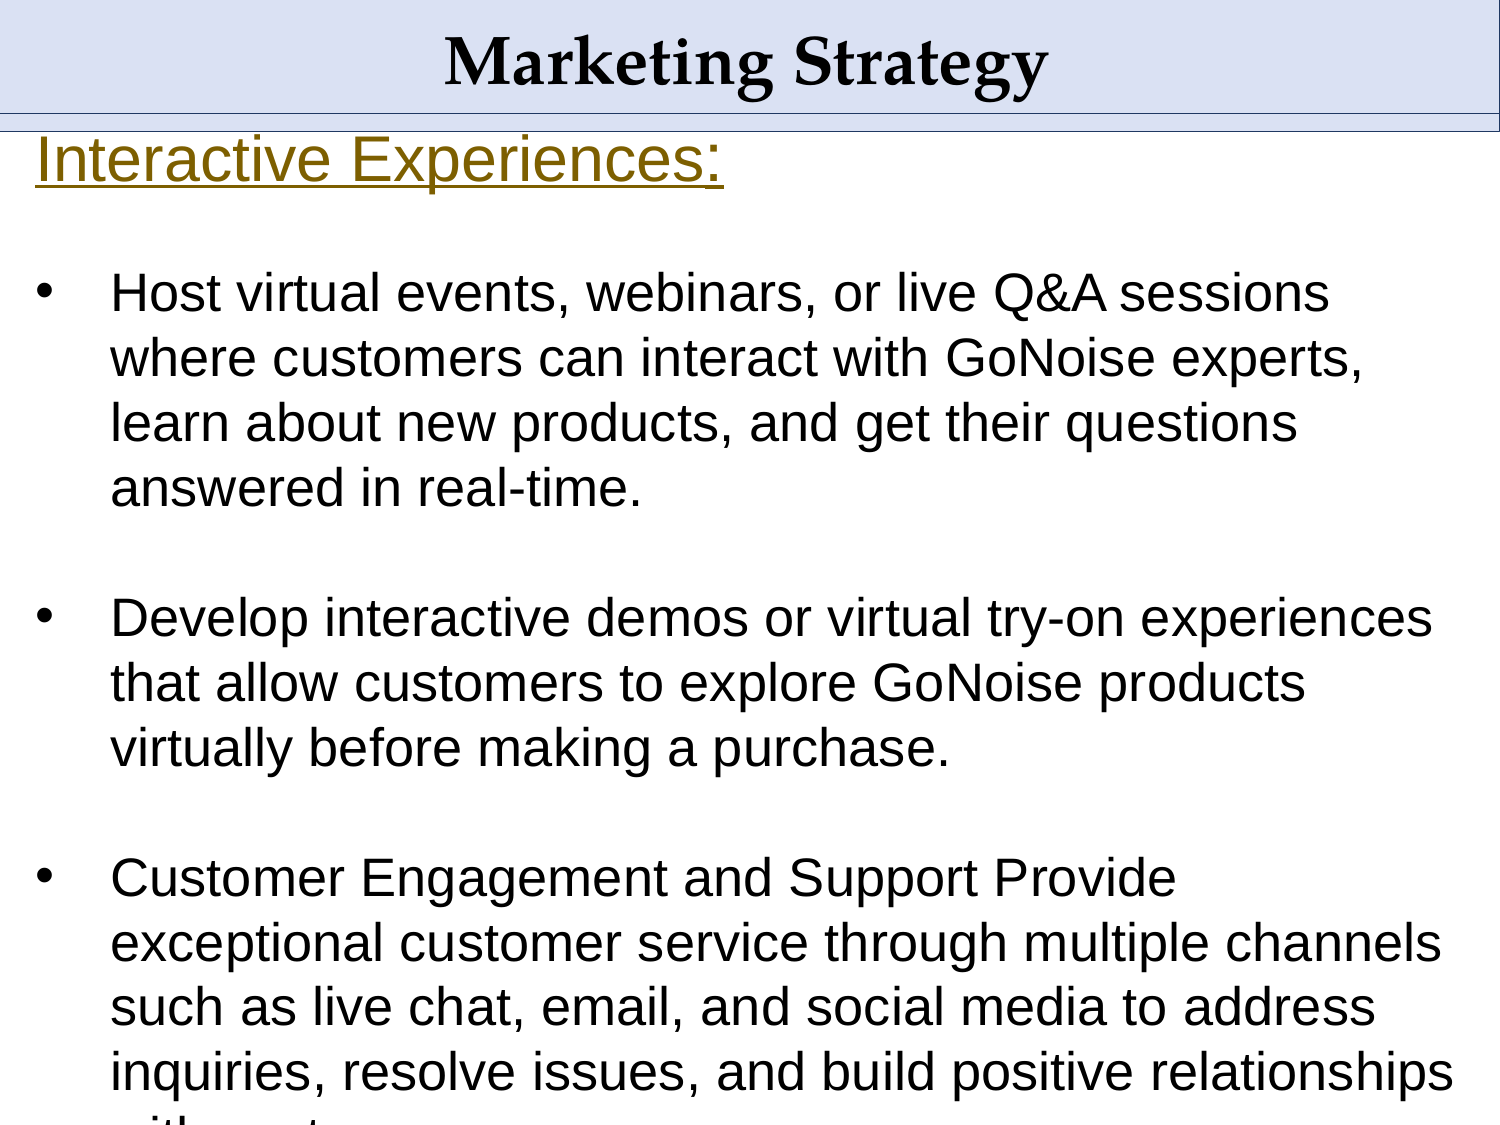

# Marketing Strategy
Interactive Experiences:

Host virtual events, webinars, or live Q&A sessions where customers can interact with GoNoise experts, learn about new products, and get their questions answered in real-time.

Develop interactive demos or virtual try-on experiences that allow customers to explore GoNoise products virtually before making a purchase.

Customer Engagement and Support Provide exceptional customer service through multiple channels such as live chat, email, and social media to address inquiries, resolve issues, and build positive relationships with customers.